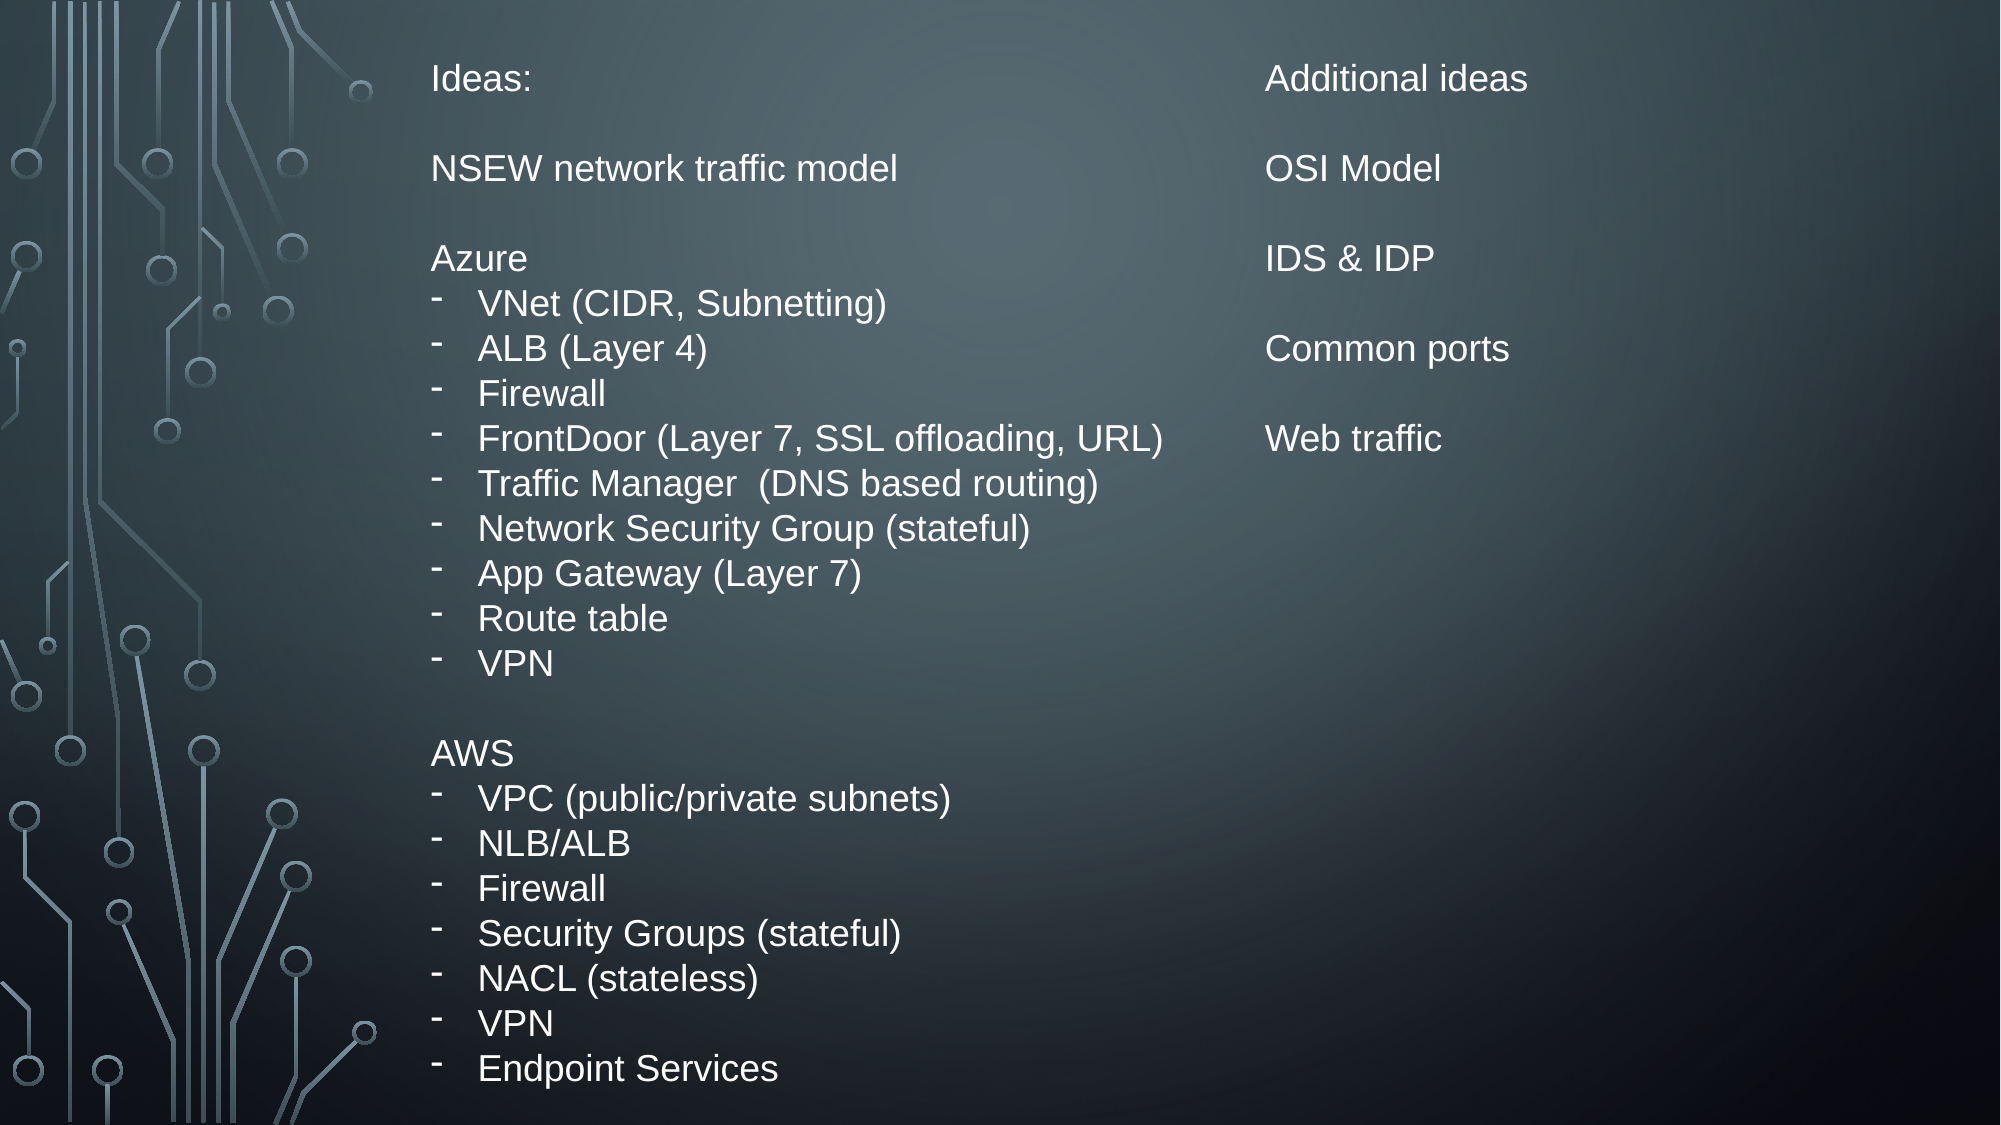

Ideas:

NSEW network traffic model

Azure
VNet (CIDR, Subnetting)
ALB (Layer 4)
Firewall
FrontDoor (Layer 7, SSL offloading, URL)
Traffic Manager  (DNS based routing)
Network Security Group (stateful)
App Gateway (Layer 7)
Route table
VPN

AWS
VPC (public/private subnets)
NLB/ALB
Firewall
Security Groups (stateful)
NACL (stateless)
VPN
Endpoint Services

Additional ideas

OSI Model

IDS & IDP

Common ports

Web traffic